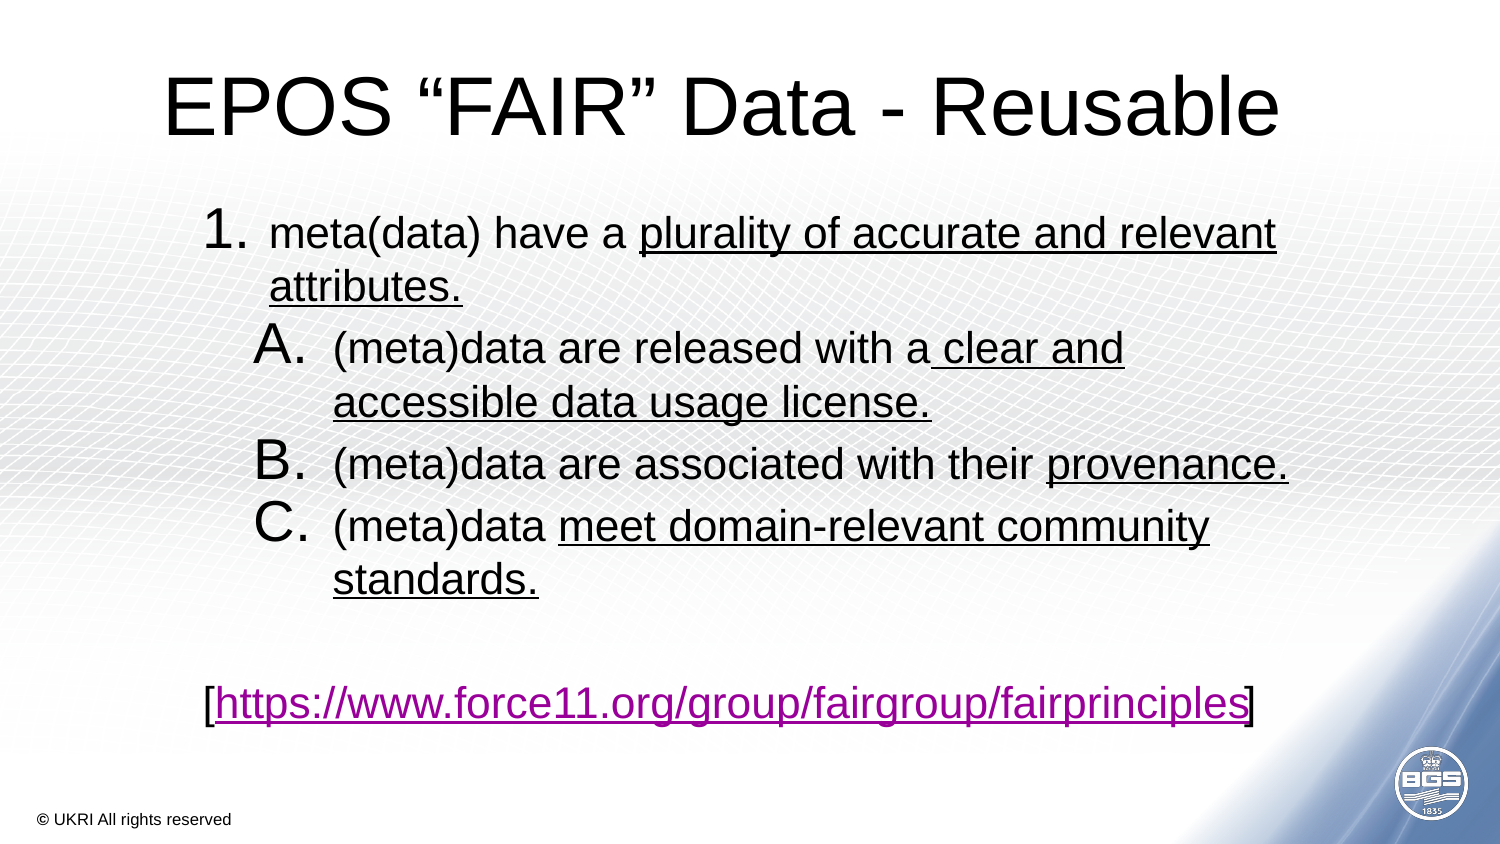

# EPOS “FAIR” Data - Reusable
meta(data) have a plurality of accurate and relevant attributes.
(meta)data are released with a clear and accessible data usage license.
(meta)data are associated with their provenance.
(meta)data meet domain-relevant community standards.

[https://www.force11.org/group/fairgroup/fairprinciples]